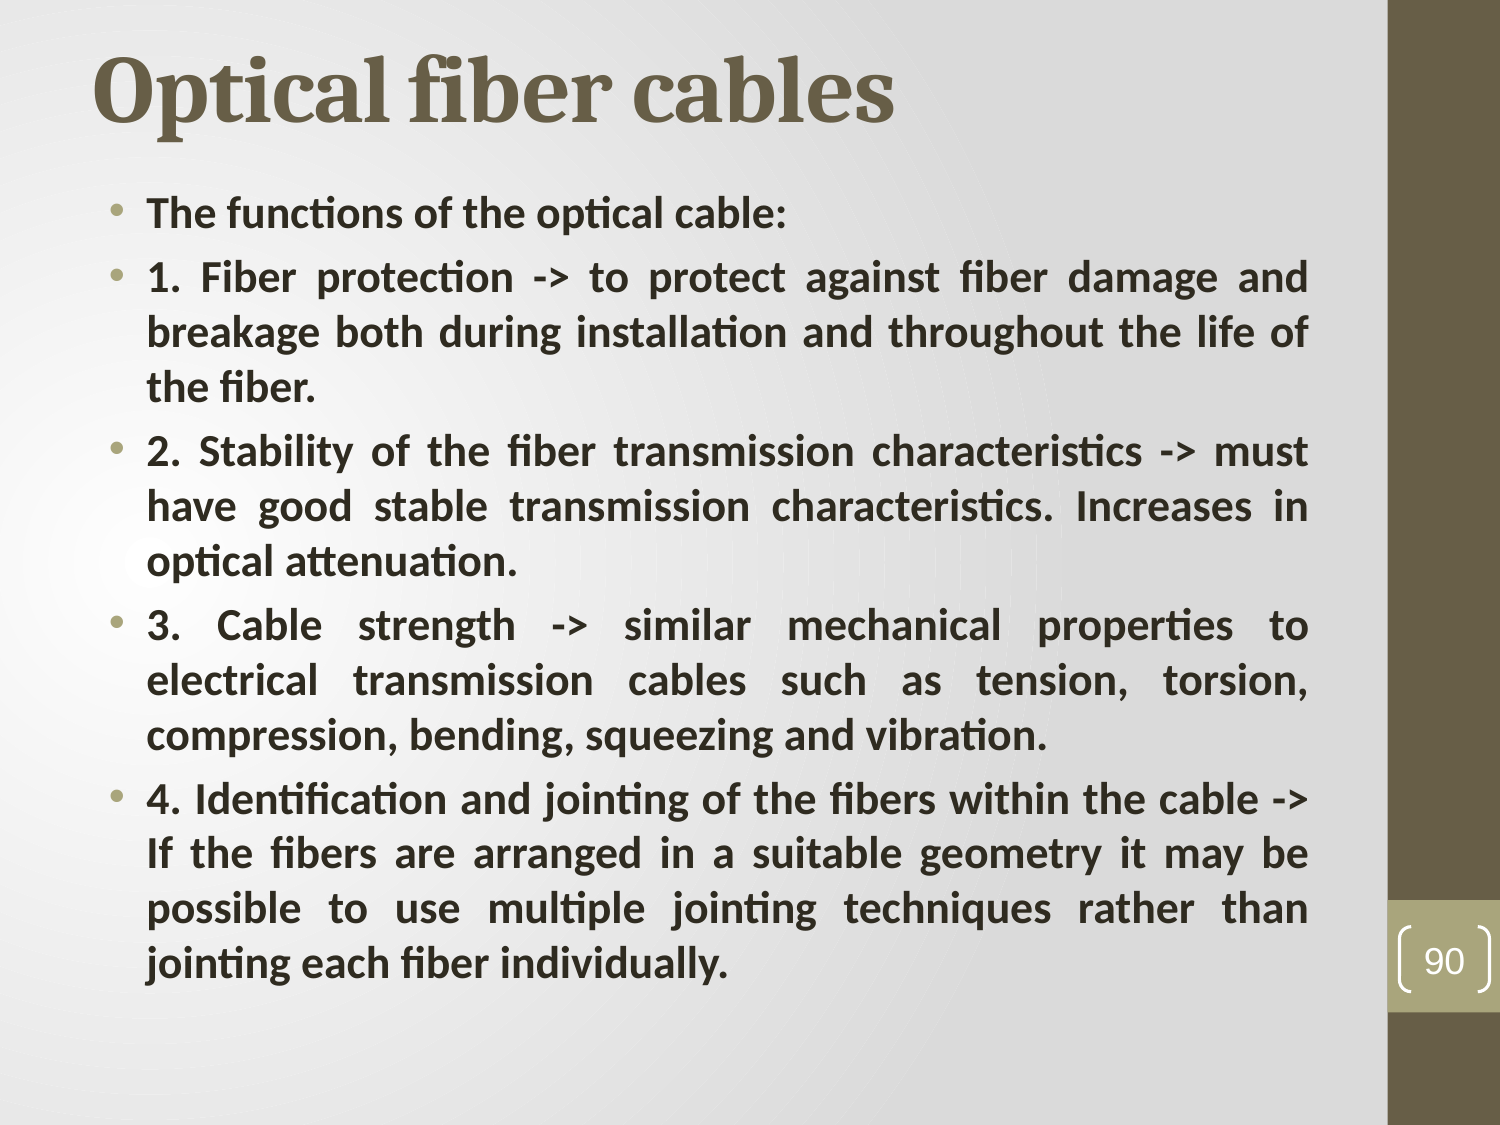

# Optical fiber cables
The functions of the optical cable:
1. Fiber protection -> to protect against fiber damage and breakage both during installation and throughout the life of the fiber.
2. Stability of the fiber transmission characteristics -> must have good stable transmission characteristics. Increases in optical attenuation.
3. Cable strength -> similar mechanical properties to electrical transmission cables such as tension, torsion, compression, bending, squeezing and vibration.
4. Identification and jointing of the fibers within the cable -> If the fibers are arranged in a suitable geometry it may be possible to use multiple jointing techniques rather than jointing each fiber individually.
90